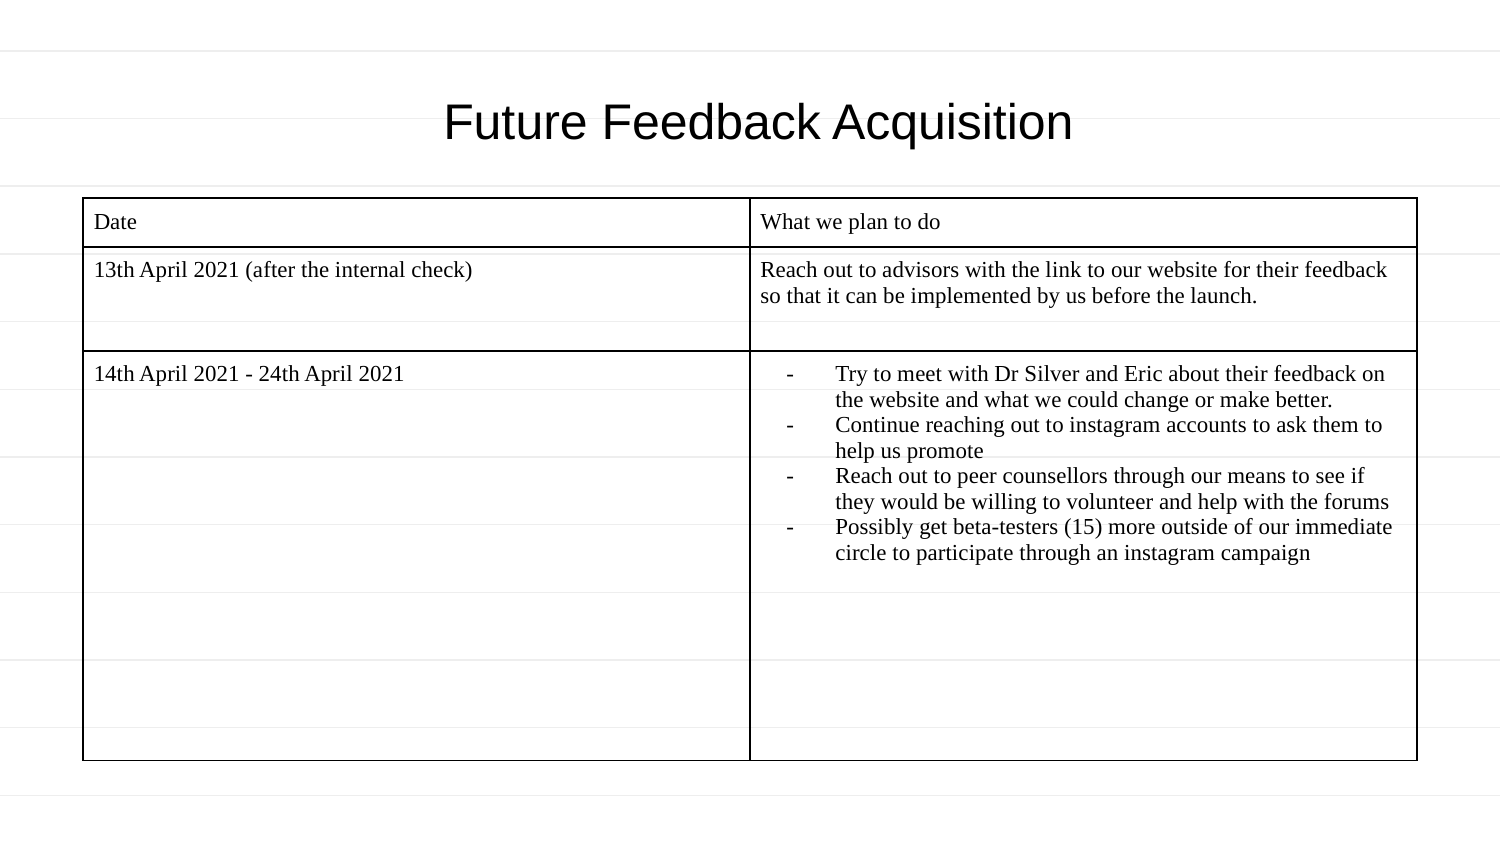

# Future Feedback Acquisition
| Date | What we plan to do |
| --- | --- |
| 13th April 2021 (after the internal check) | Reach out to advisors with the link to our website for their feedback so that it can be implemented by us before the launch. |
| 14th April 2021 - 24th April 2021 | Try to meet with Dr Silver and Eric about their feedback on the website and what we could change or make better. Continue reaching out to instagram accounts to ask them to help us promote Reach out to peer counsellors through our means to see if they would be willing to volunteer and help with the forums Possibly get beta-testers (15) more outside of our immediate circle to participate through an instagram campaign |